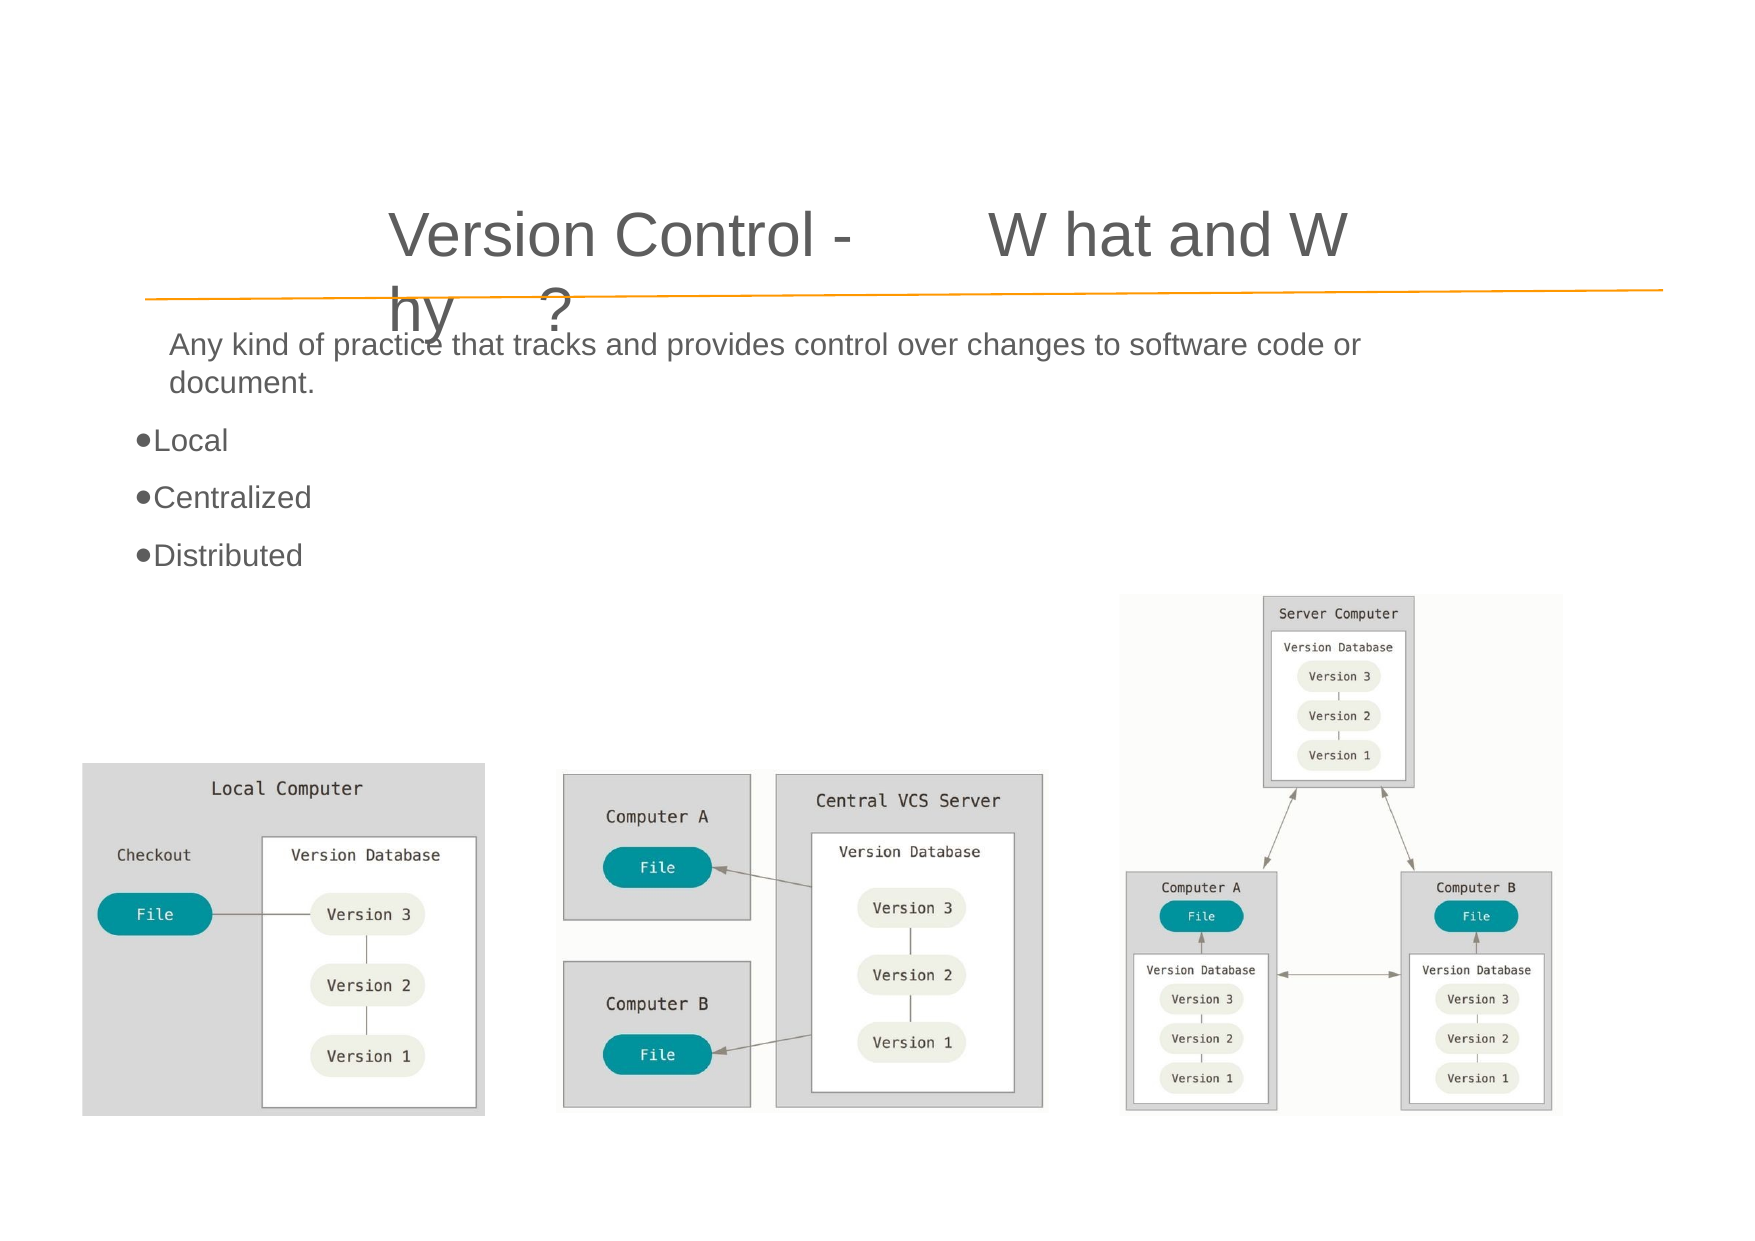

# Version Control -	W hat and W hy	?

Any kind of practice that tracks and provides control over changes to software code or document.
Local
Centralized
Distributed